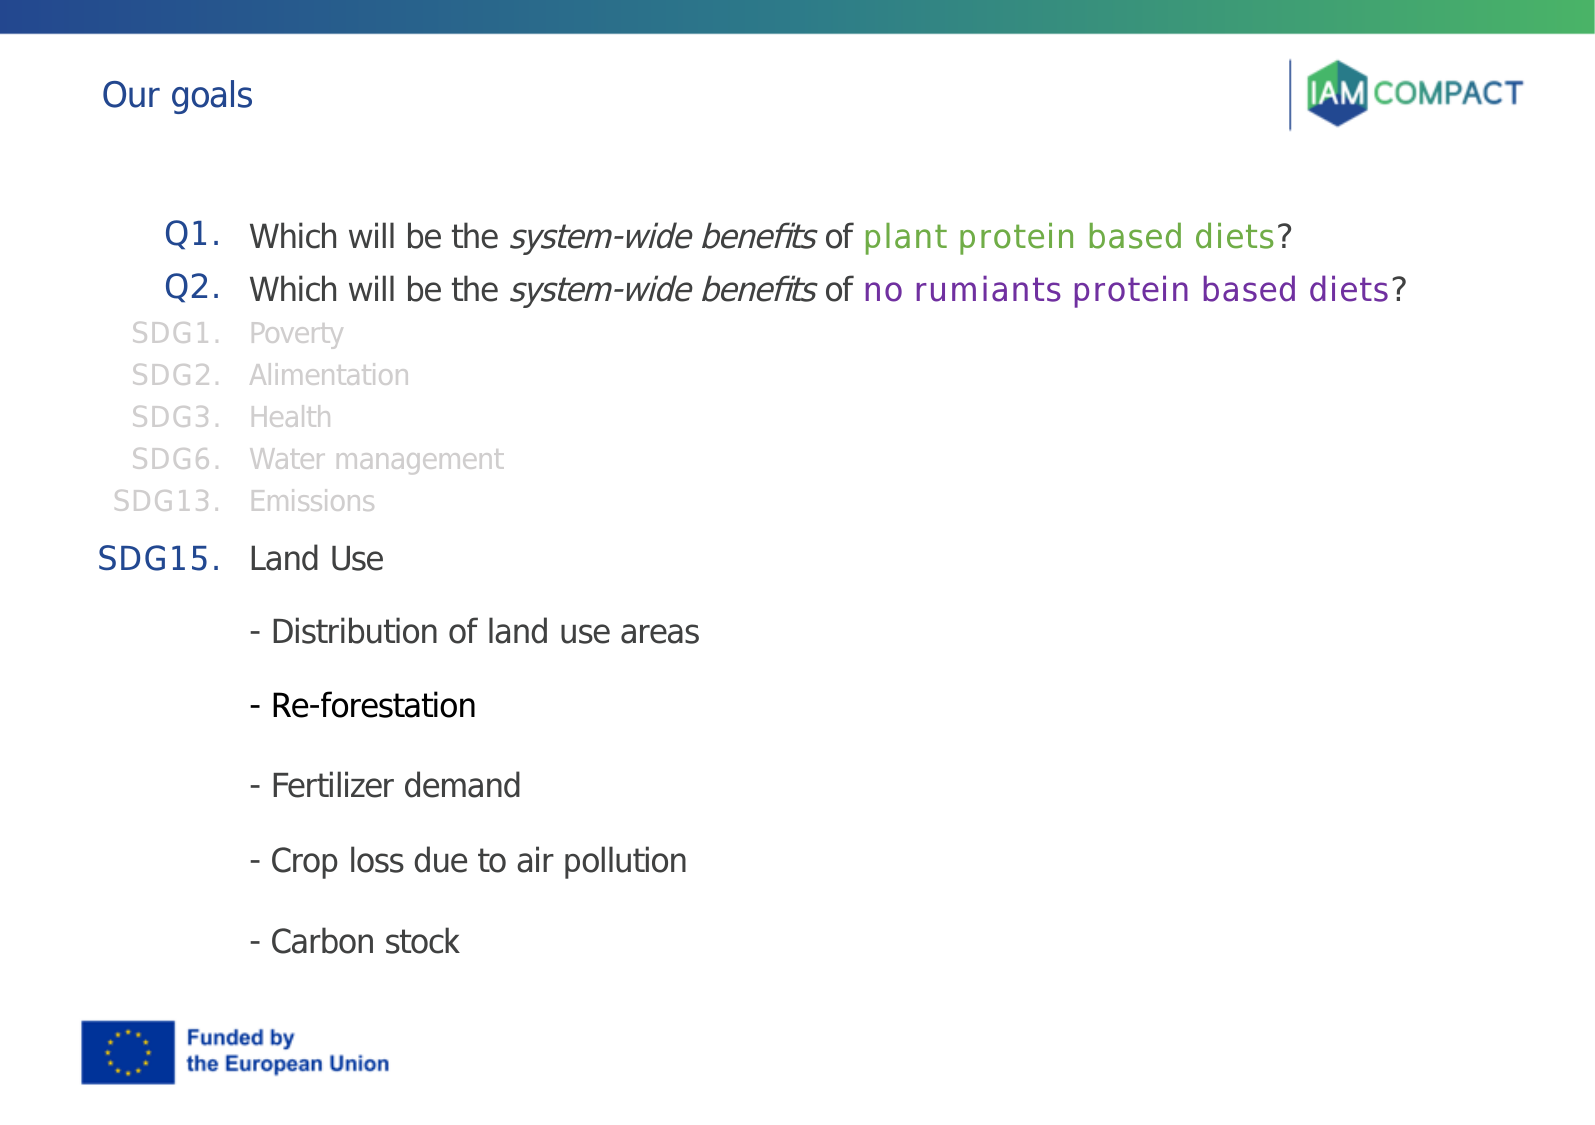

# Our goals
| Q1. | Which will be the system-wide benefits of plant protein based diets? |
| --- | --- |
| Q2. | Which will be the system-wide benefits of no rumiants protein based diets? |
| SDG1. | Poverty |
| SDG2. | Alimentation |
| SDG3. | Health |
| SDG6. | Water management |
| SDG13. | Emissions |
| SDG15. | Land Use |
|  | - Distribution of land use areas |
|  | - Re-forestation |
|  | - Fertilizer demand |
|  | - Crop loss due to air pollution |
|  | - Carbon stock |